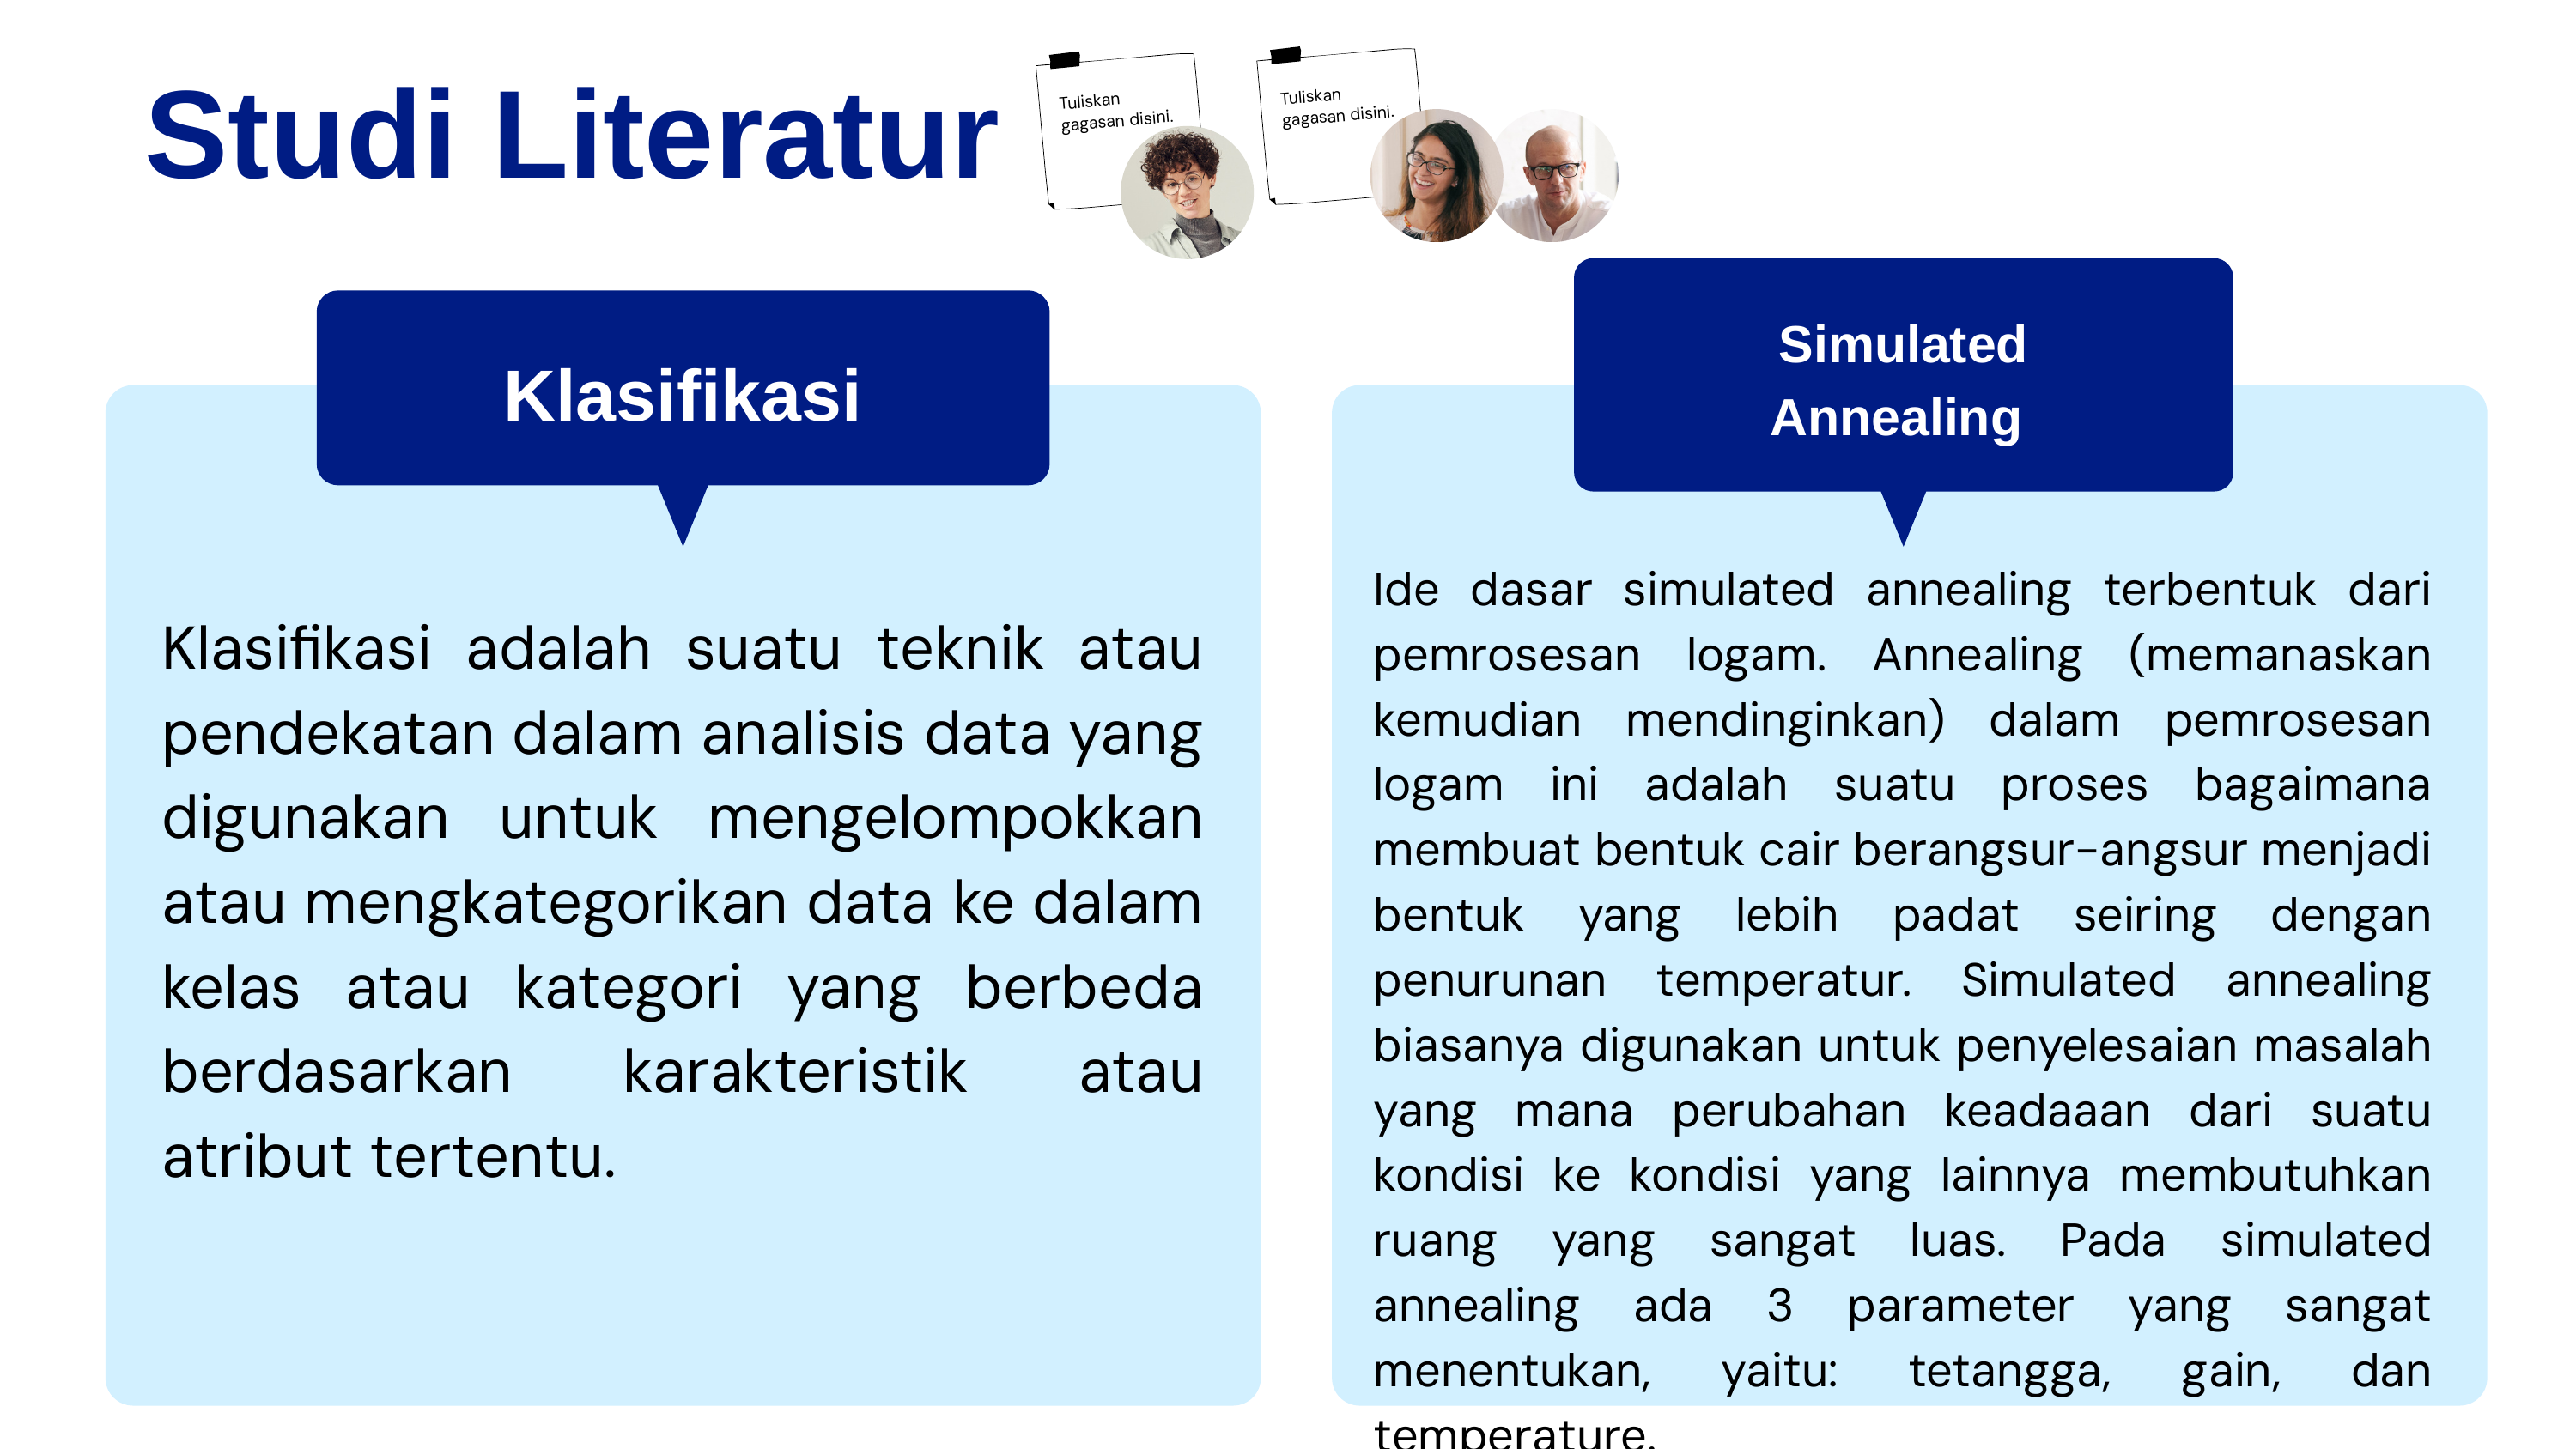

Tuliskan gagasan disini.
Tuliskan gagasan disini.

Studi Literatur

Simulated Annealing

Klasifikasi

1
2
Ide dasar simulated annealing terbentuk dari pemrosesan logam. Annealing (memanaskan kemudian mendinginkan) dalam pemrosesan logam ini adalah suatu proses bagaimana membuat bentuk cair berangsur-angsur menjadi bentuk yang lebih padat seiring dengan penurunan temperatur. Simulated annealing biasanya digunakan untuk penyelesaian masalah yang mana perubahan keadaaan dari suatu kondisi ke kondisi yang lainnya membutuhkan ruang yang sangat luas. Pada simulated annealing ada 3 parameter yang sangat menentukan, yaitu: tetangga, gain, dan temperature.
Klasifikasi adalah suatu teknik atau pendekatan dalam analisis data yang digunakan untuk mengelompokkan atau mengkategorikan data ke dalam kelas atau kategori yang berbeda berdasarkan karakteristik atau atribut tertentu.